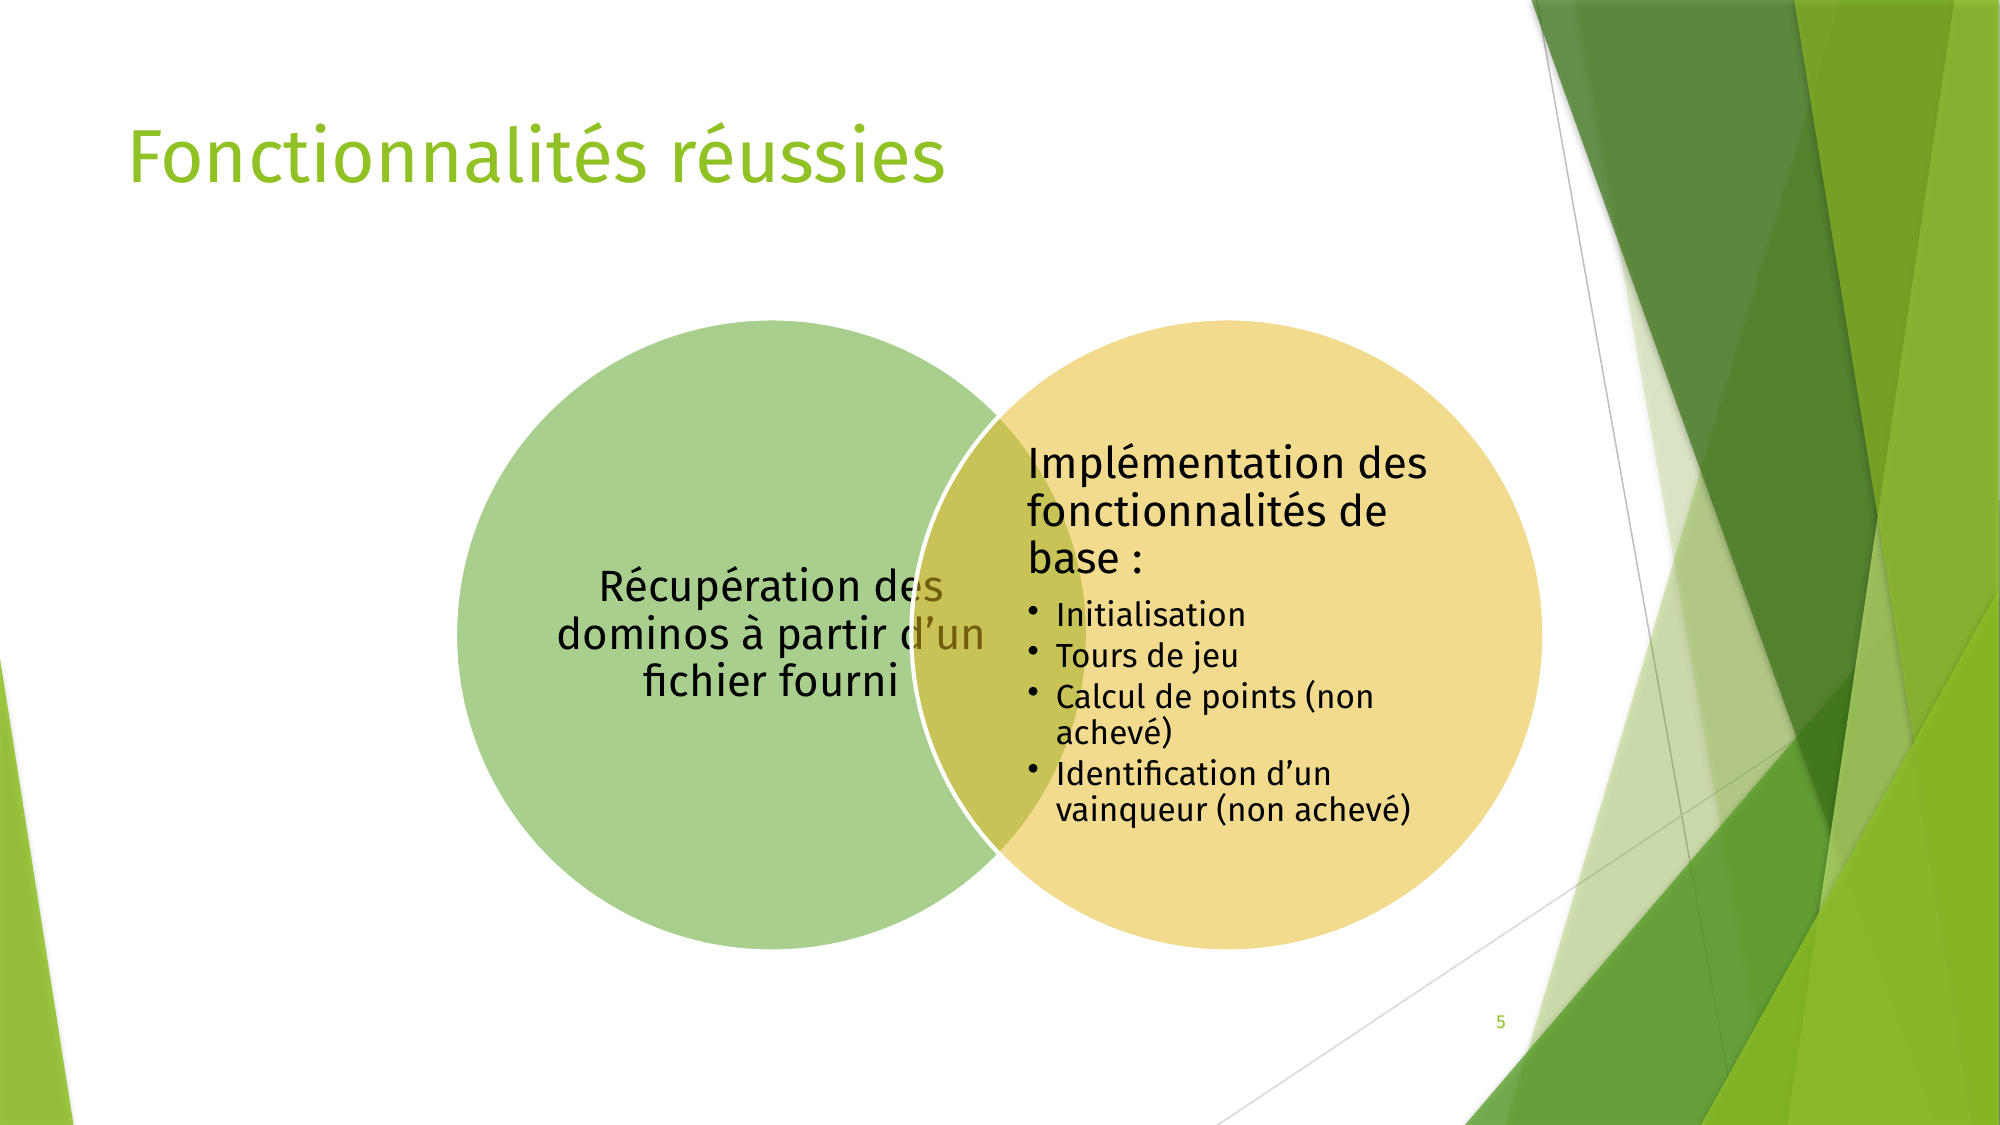

# Fonctionnalités réussies
Récupération des dominos à partir d’un fichier fourni
Implémentation des fonctionnalités de base :
Initialisation
Tours de jeu
Calcul de points (non achevé)
Identification d’un vainqueur (non achevé)
5